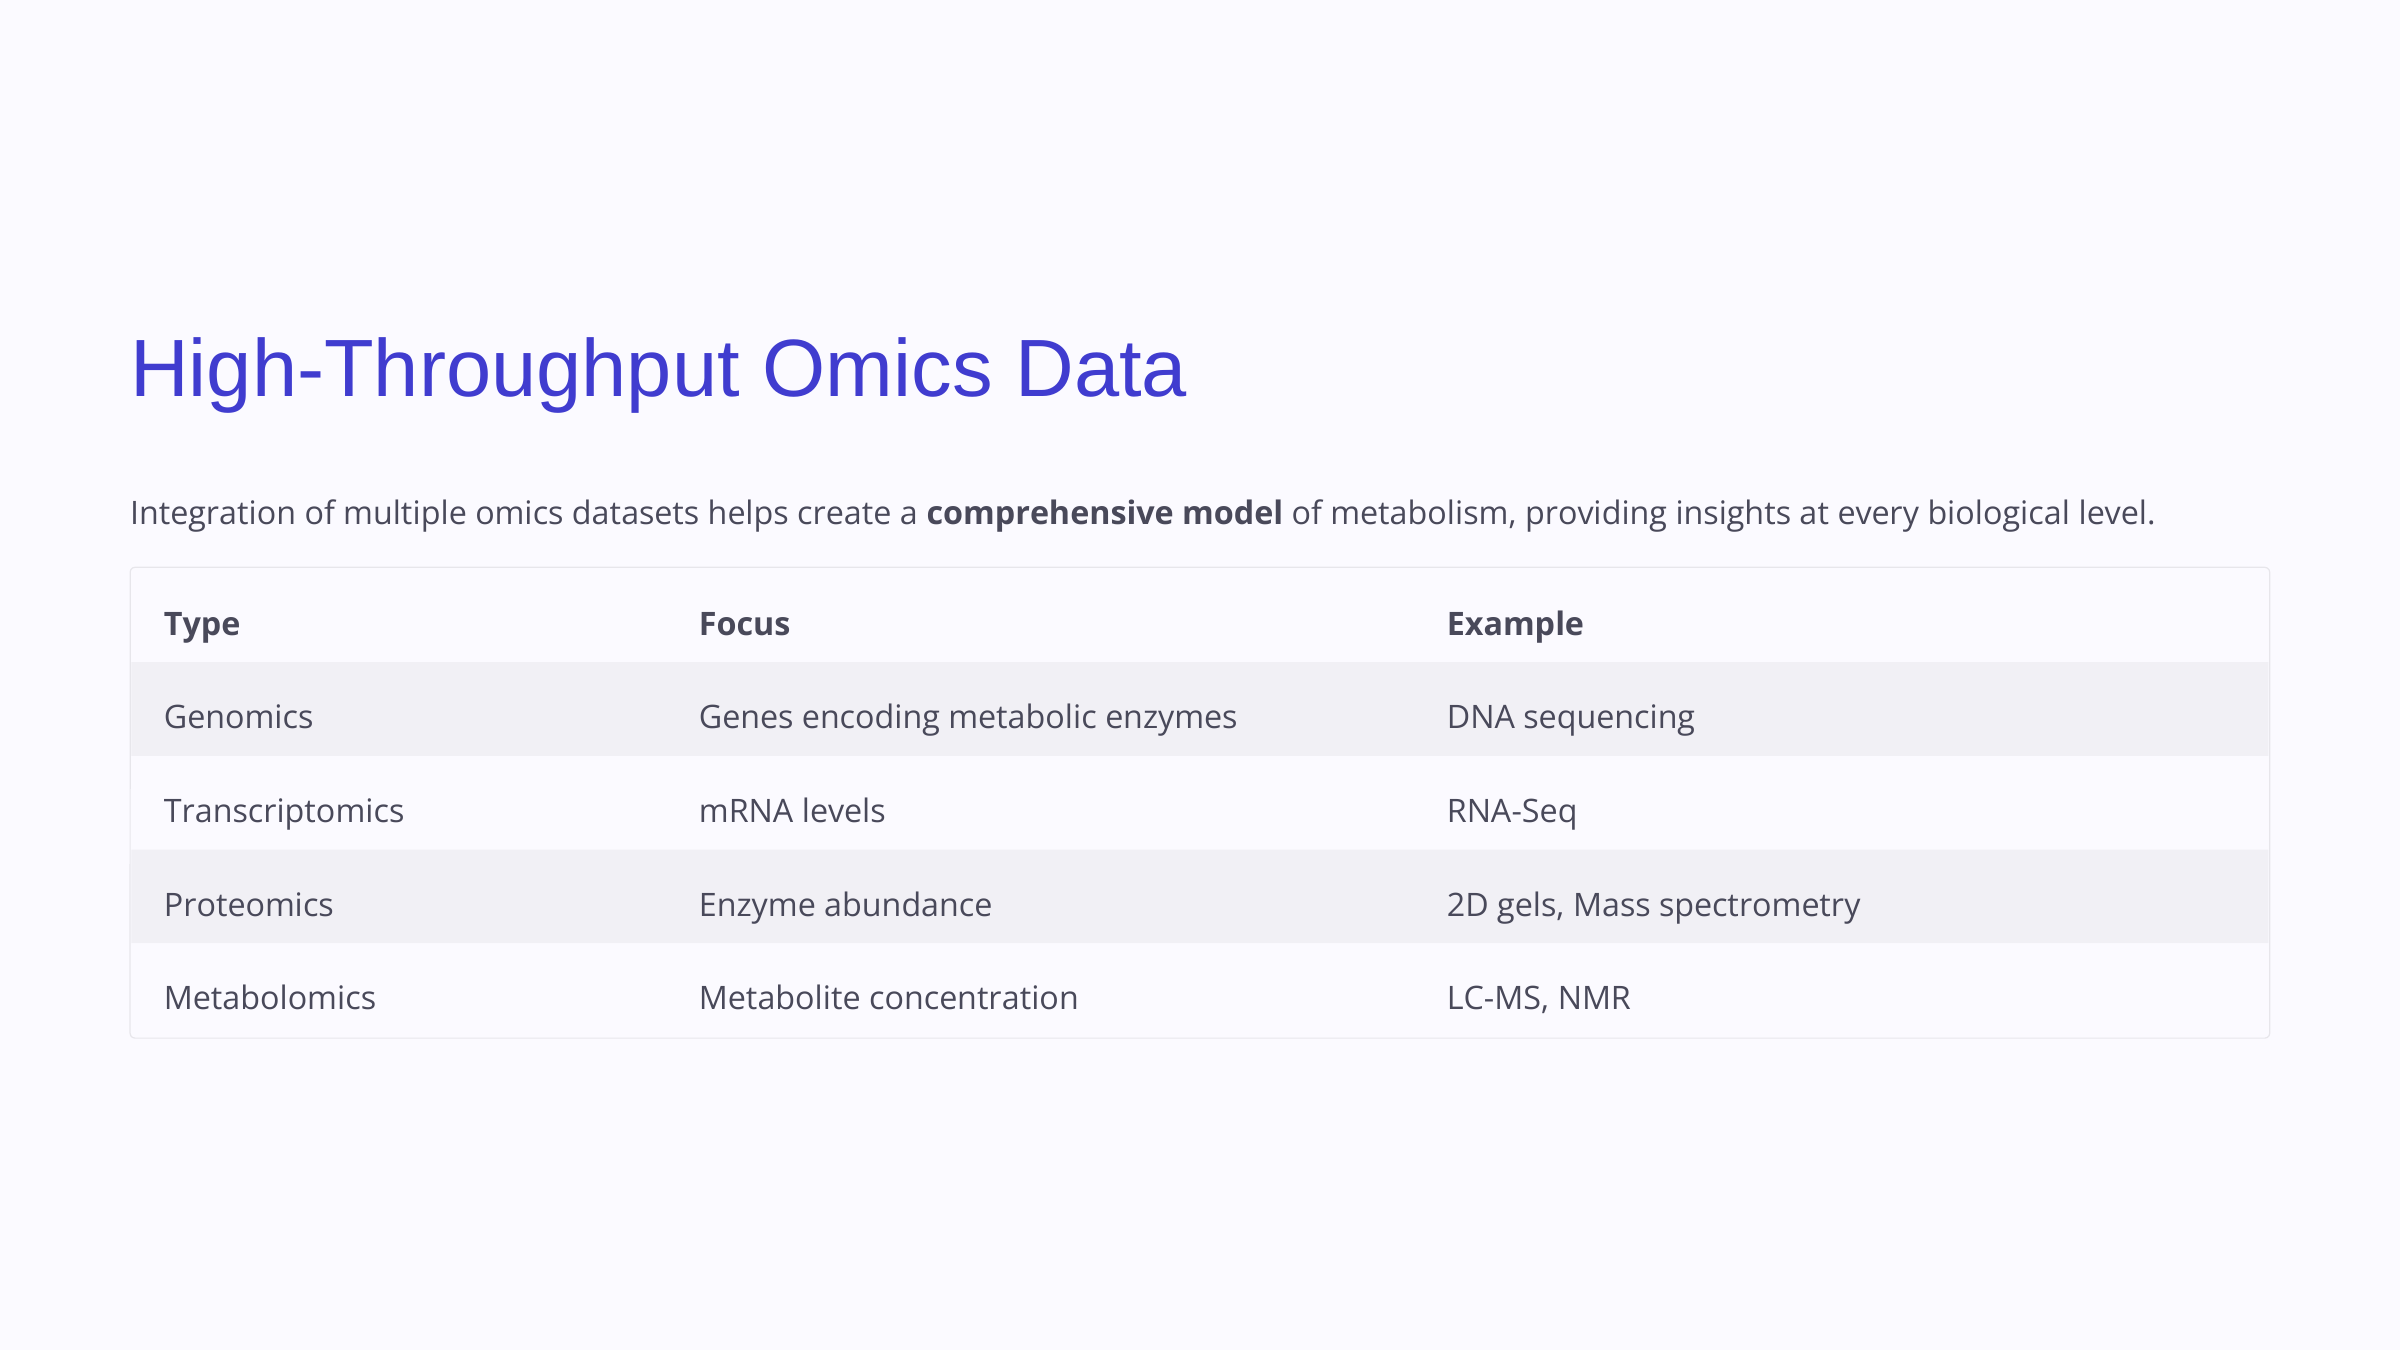

High-Throughput Omics Data
Integration of multiple omics datasets helps create a comprehensive model of metabolism, providing insights at every biological level.

Type
Focus
Example

Genomics
Genes encoding metabolic enzymes
DNA sequencing

Transcriptomics
mRNA levels
RNA-Seq

Proteomics
Enzyme abundance
2D gels, Mass spectrometry

Metabolomics
Metabolite concentration
LC-MS, NMR